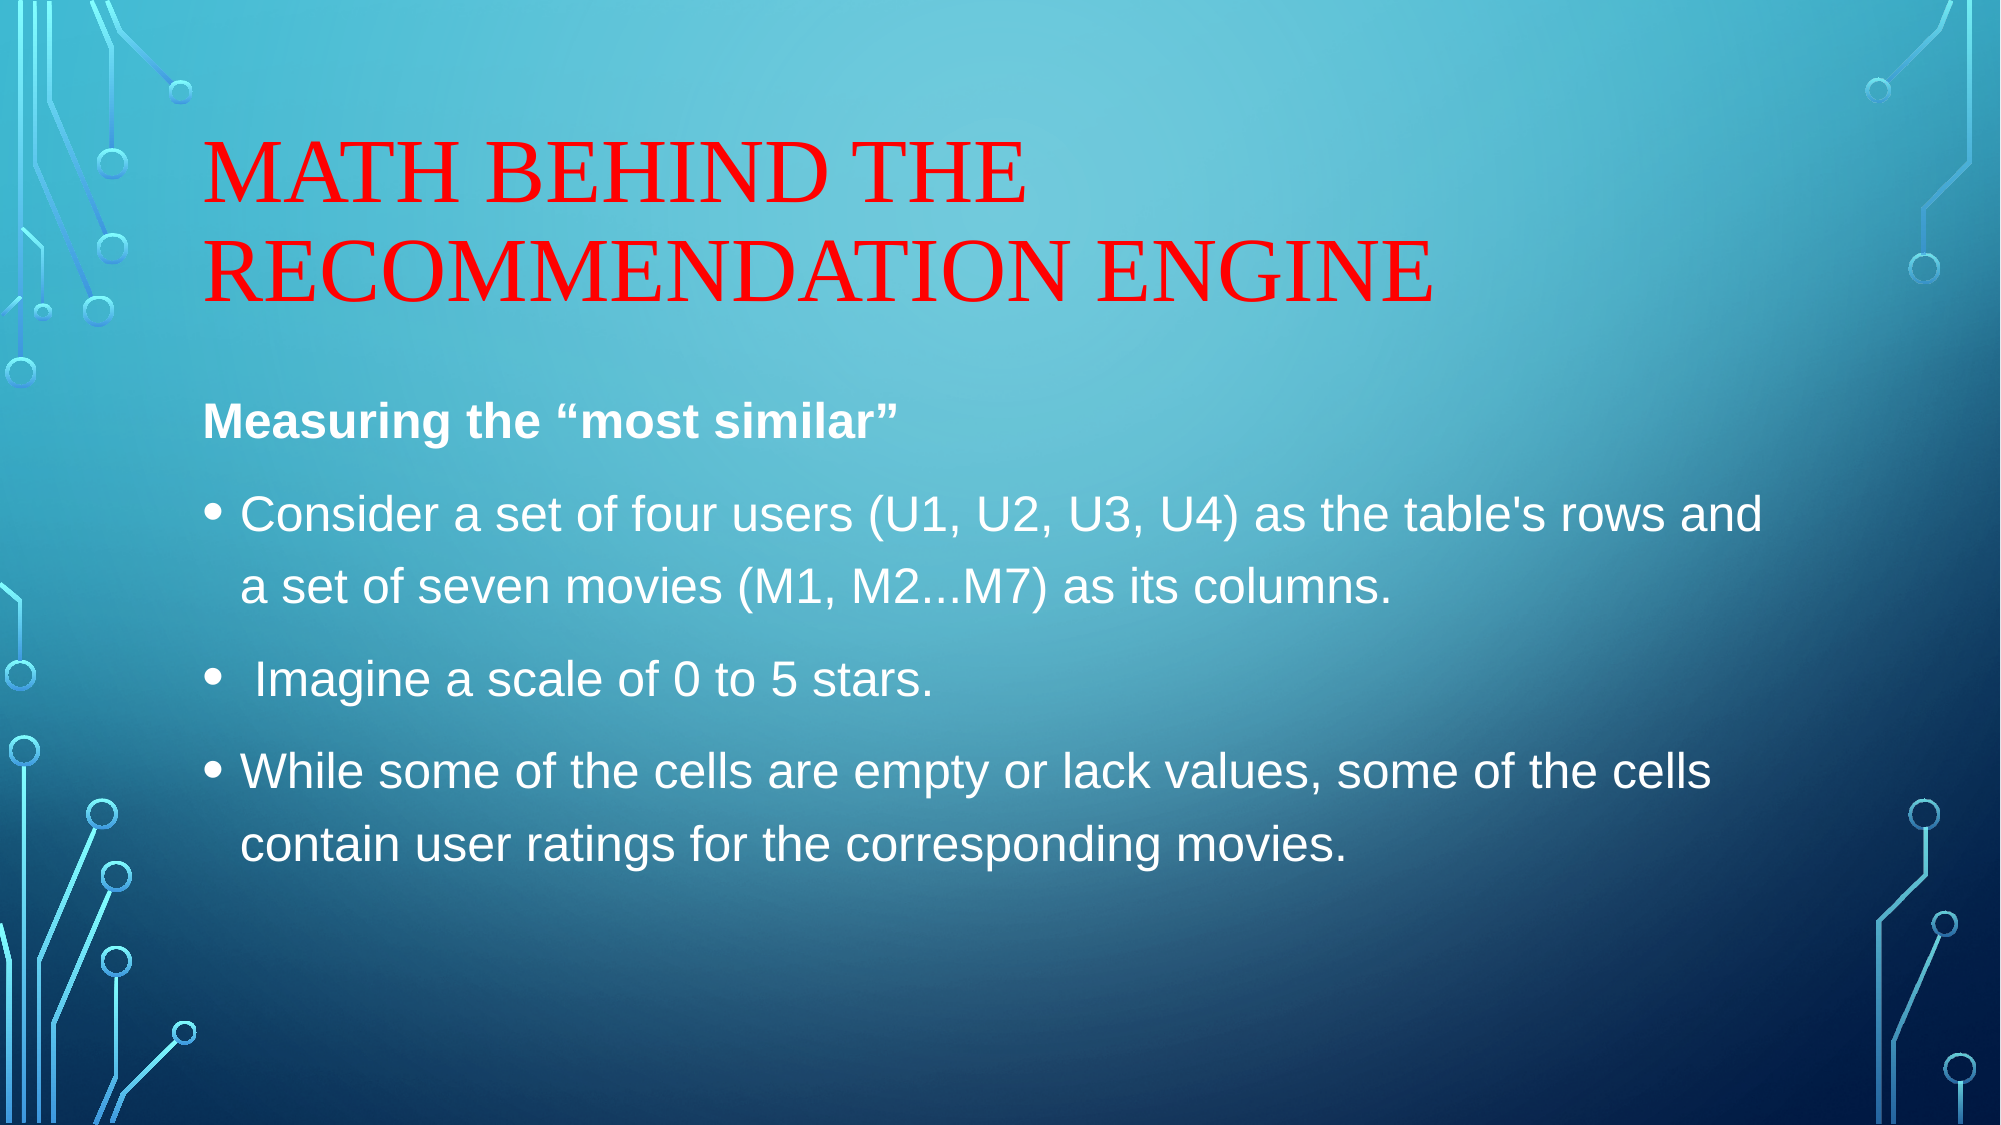

# Math Behind the Recommendation Engine
Measuring the “most similar”
Consider a set of four users (U1, U2, U3, U4) as the table's rows and a set of seven movies (M1, M2...M7) as its columns.
 Imagine a scale of 0 to 5 stars.
While some of the cells are empty or lack values, some of the cells contain user ratings for the corresponding movies.